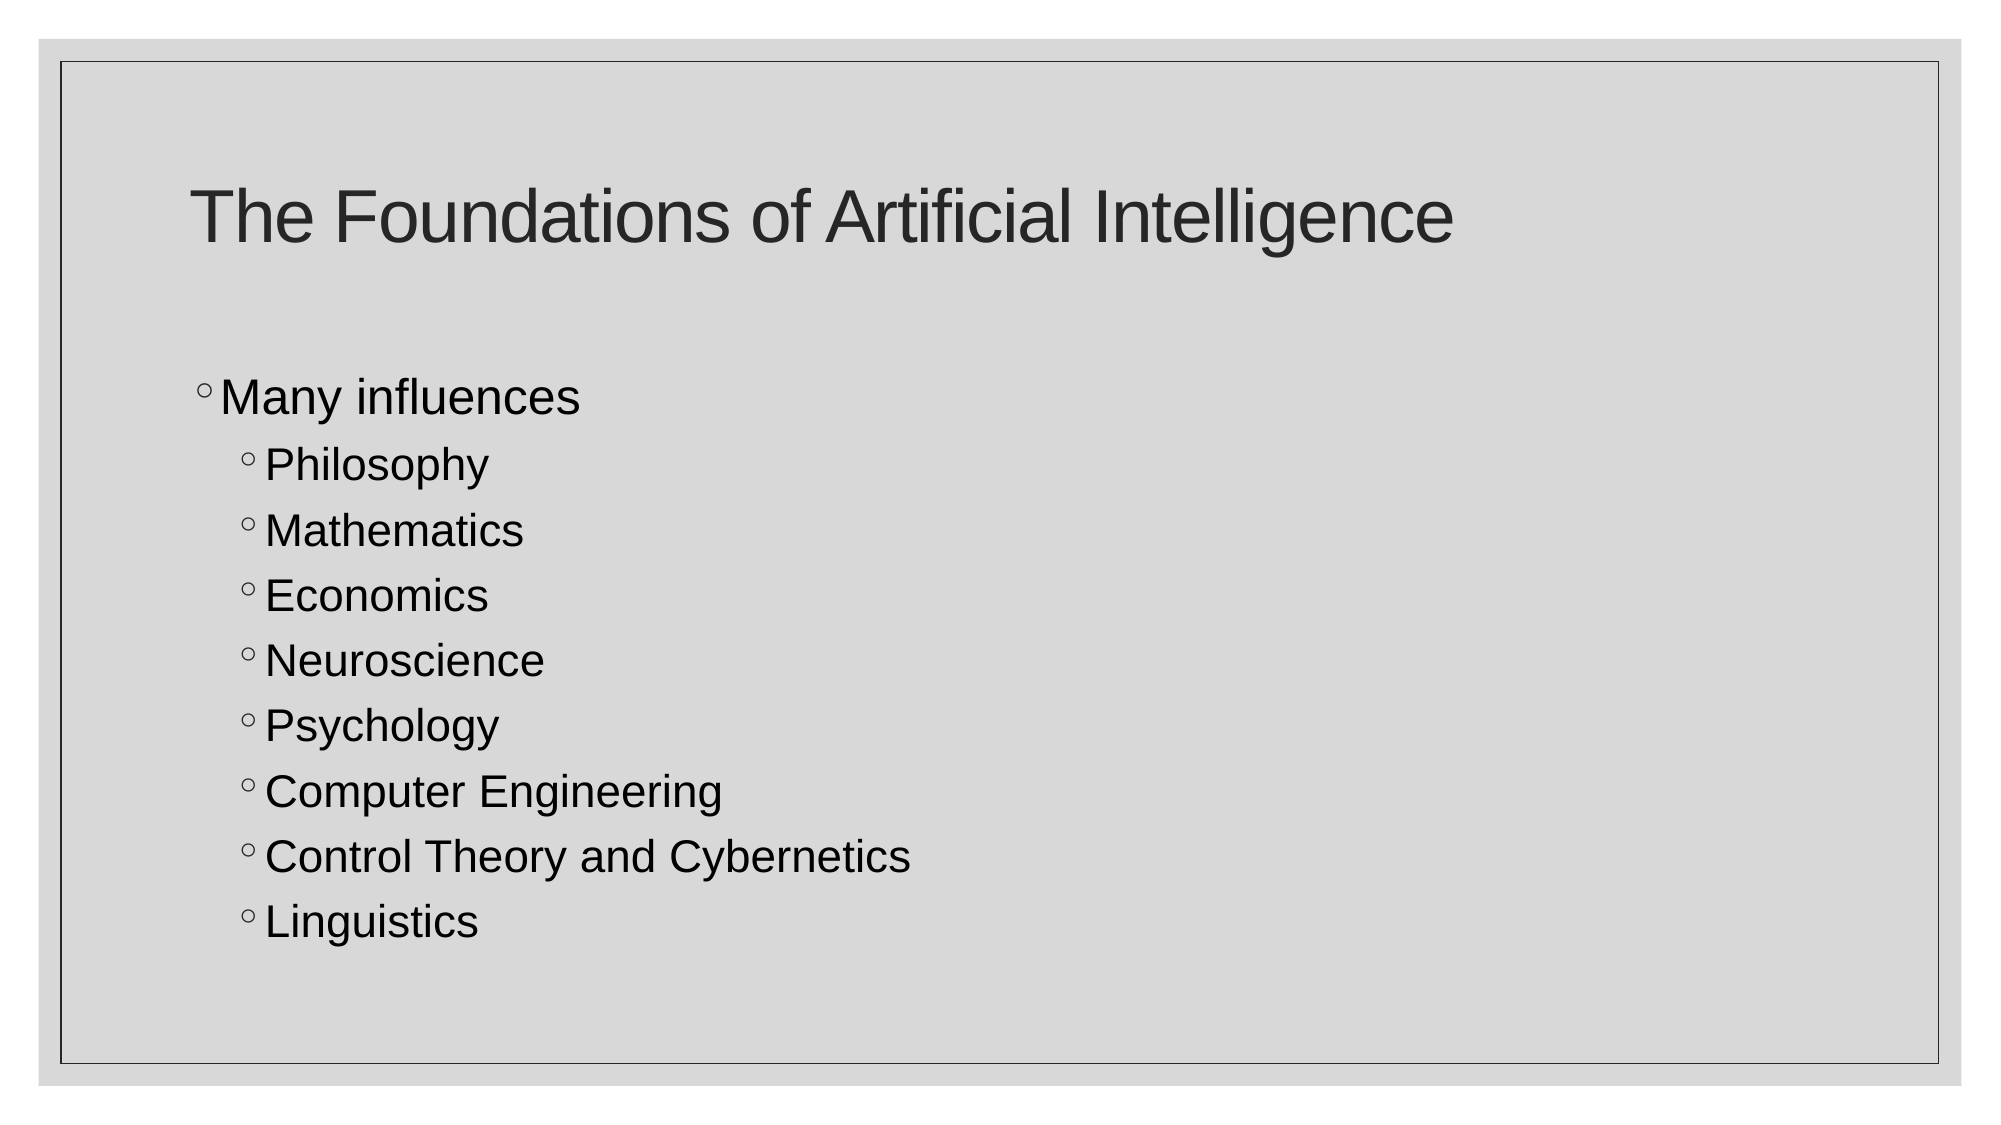

# The Foundations of Artificial Intelligence
Many influences
Philosophy
Mathematics
Economics
Neuroscience
Psychology
Computer Engineering
Control Theory and Cybernetics
Linguistics